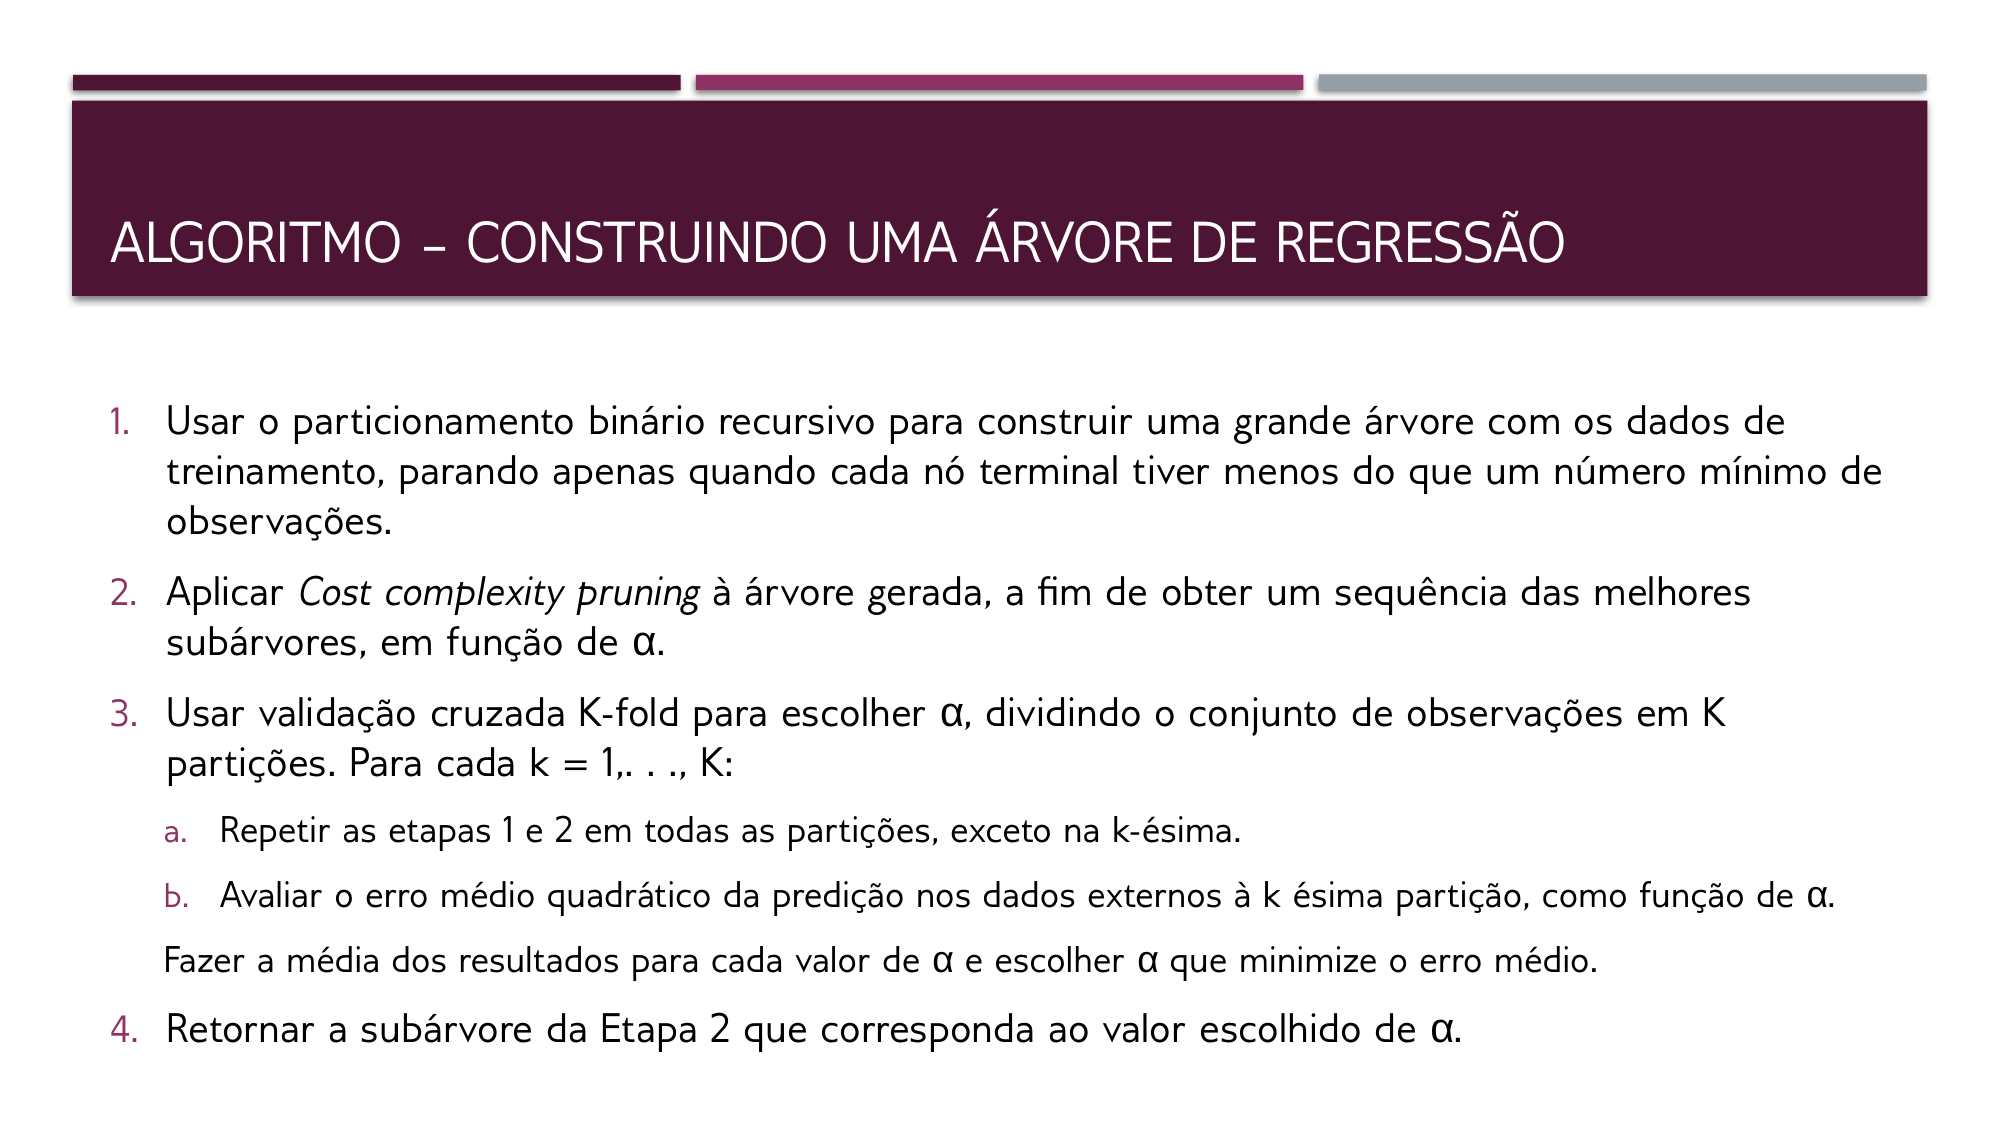

# Algoritmo – construindo uma árvore de regressão
Usar o particionamento binário recursivo para construir uma grande árvore com os dados de treinamento, parando apenas quando cada nó terminal tiver menos do que um número mínimo de observações.
Aplicar Cost complexity pruning à árvore gerada, a fim de obter um sequência das melhores subárvores, em função de α.
Usar validação cruzada K-fold para escolher α, dividindo o conjunto de observações em K partições. Para cada k = 1,. . ., K:
Repetir as etapas 1 e 2 em todas as partições, exceto na k-ésima.
Avaliar o erro médio quadrático da predição nos dados externos à k ésima partição, como função de α.
Fazer a média dos resultados para cada valor de α e escolher α que minimize o erro médio.
Retornar a subárvore da Etapa 2 que corresponda ao valor escolhido de α.